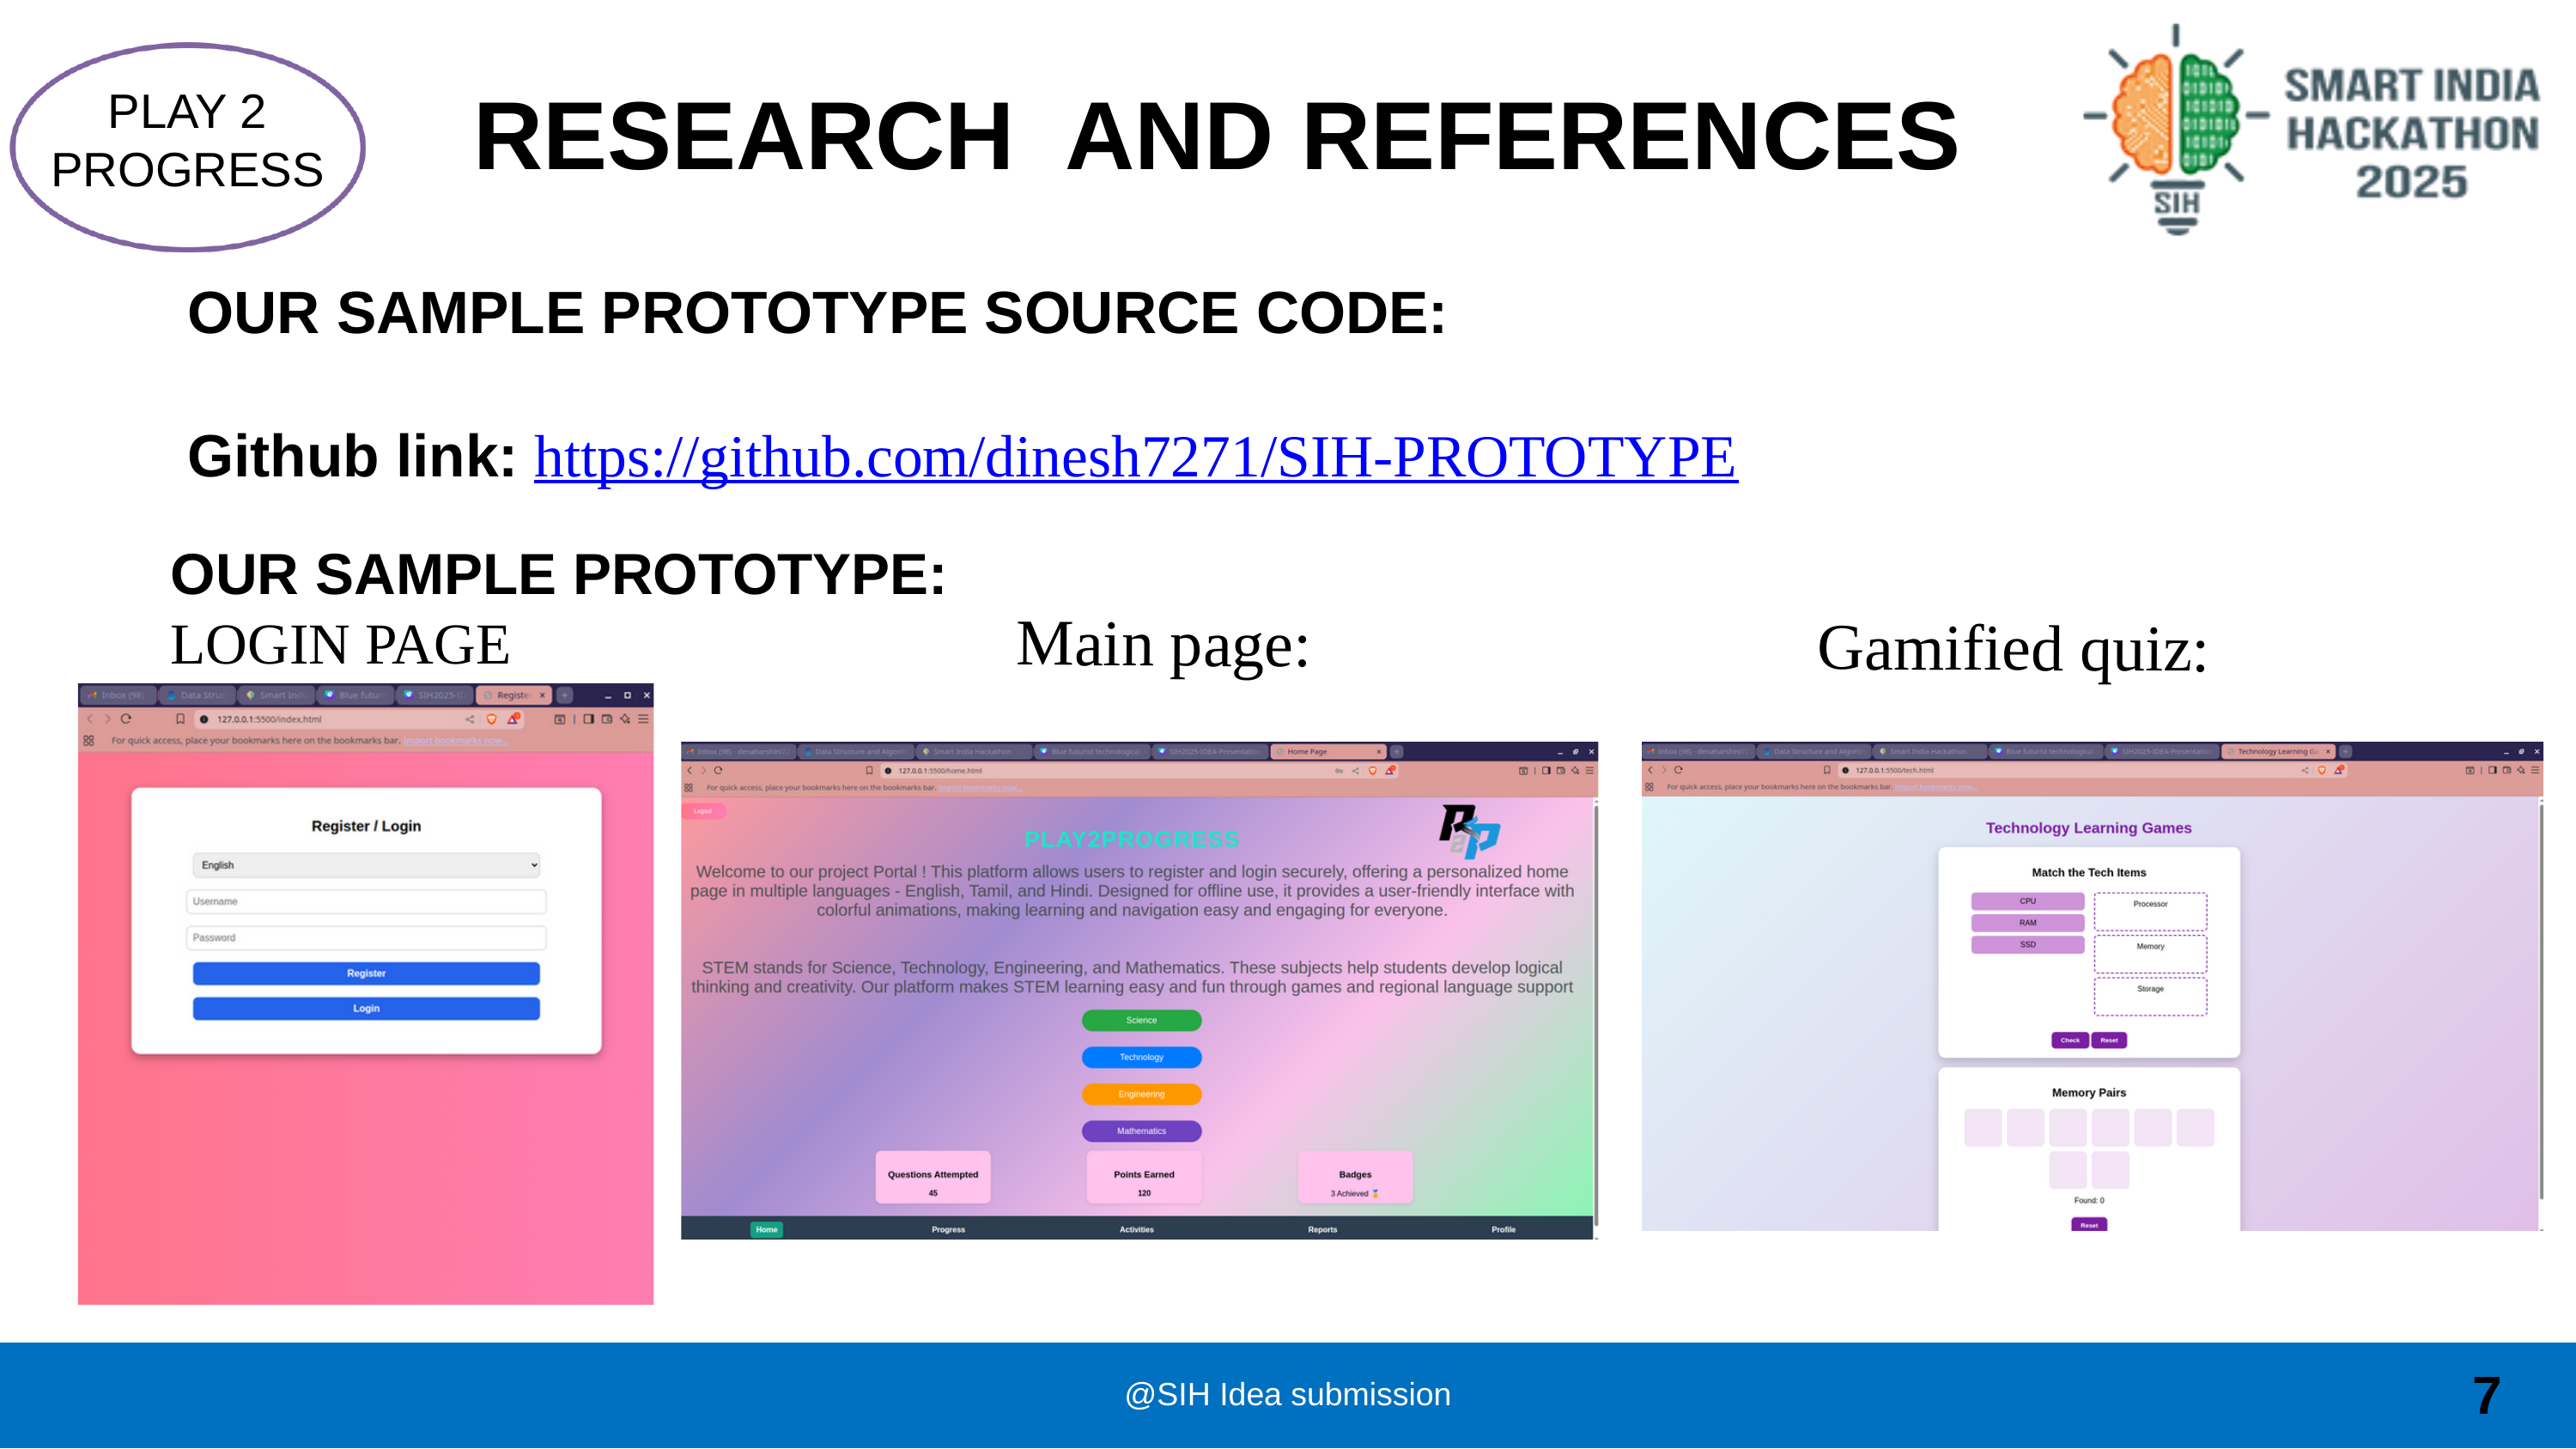

RESEARCH  AND REFERENCES

PLAY 2 PROGRESS

OUR SAMPLE PROTOTYPE SOURCE CODE:

Github link: https://github.com/dinesh7271/SIH-PROTOTYPE
OUR SAMPLE PROTOTYPE:
LOGIN PAGE
             Main page:                               Gamified quiz:

7

@SIH Idea submission